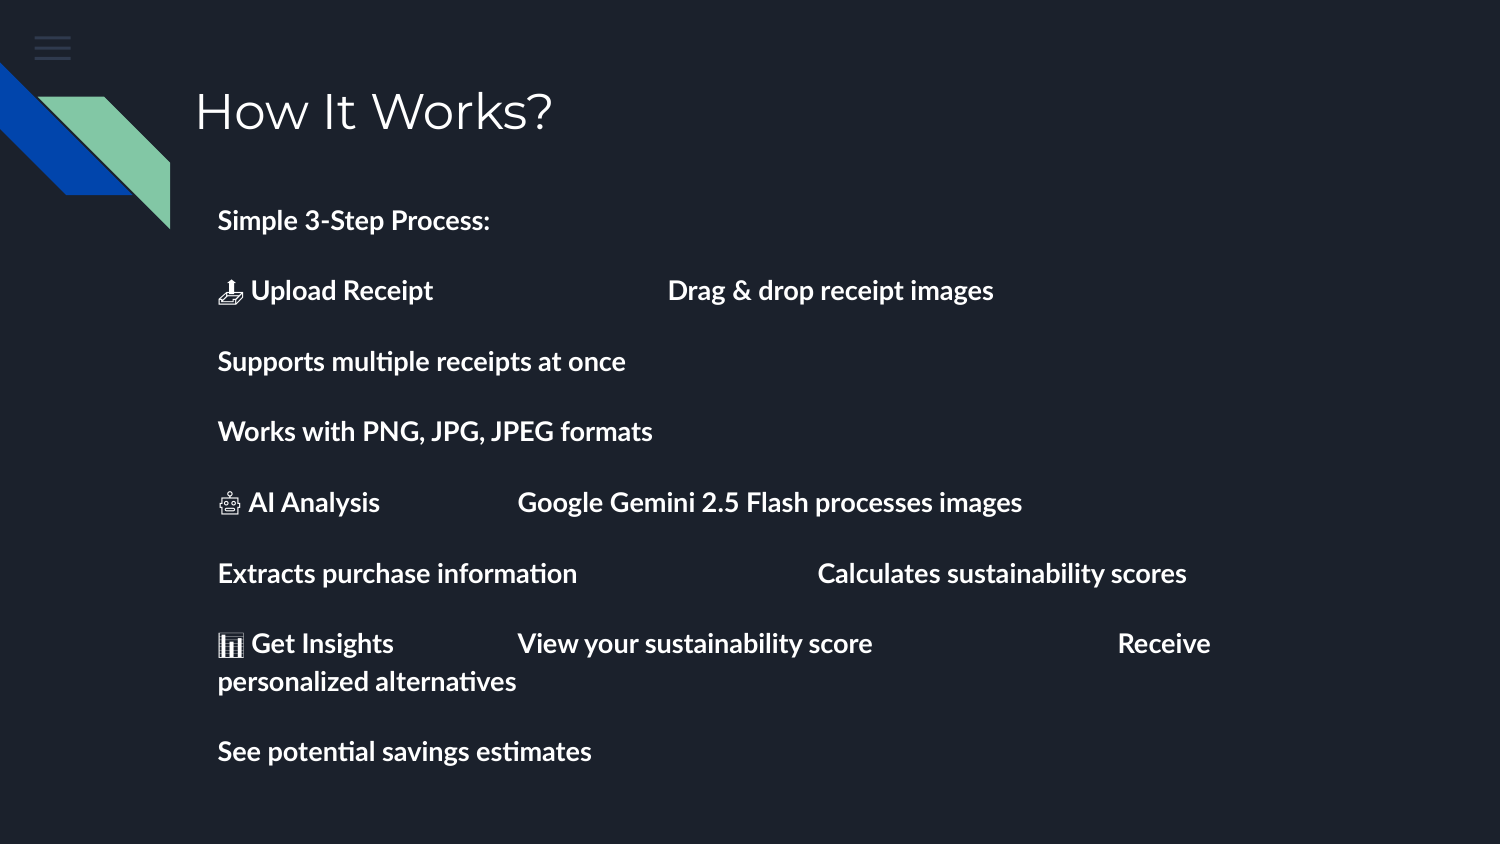

# How It Works?
Simple 3-Step Process:
📤 Upload Receipt		Drag & drop receipt images
Supports multiple receipts at once
Works with PNG, JPG, JPEG formats
🤖 AI Analysis	Google Gemini 2.5 Flash processes images
Extracts purchase information		Calculates sustainability scores
📊 Get Insights	View your sustainability score		Receive personalized alternatives
See potential savings estimates